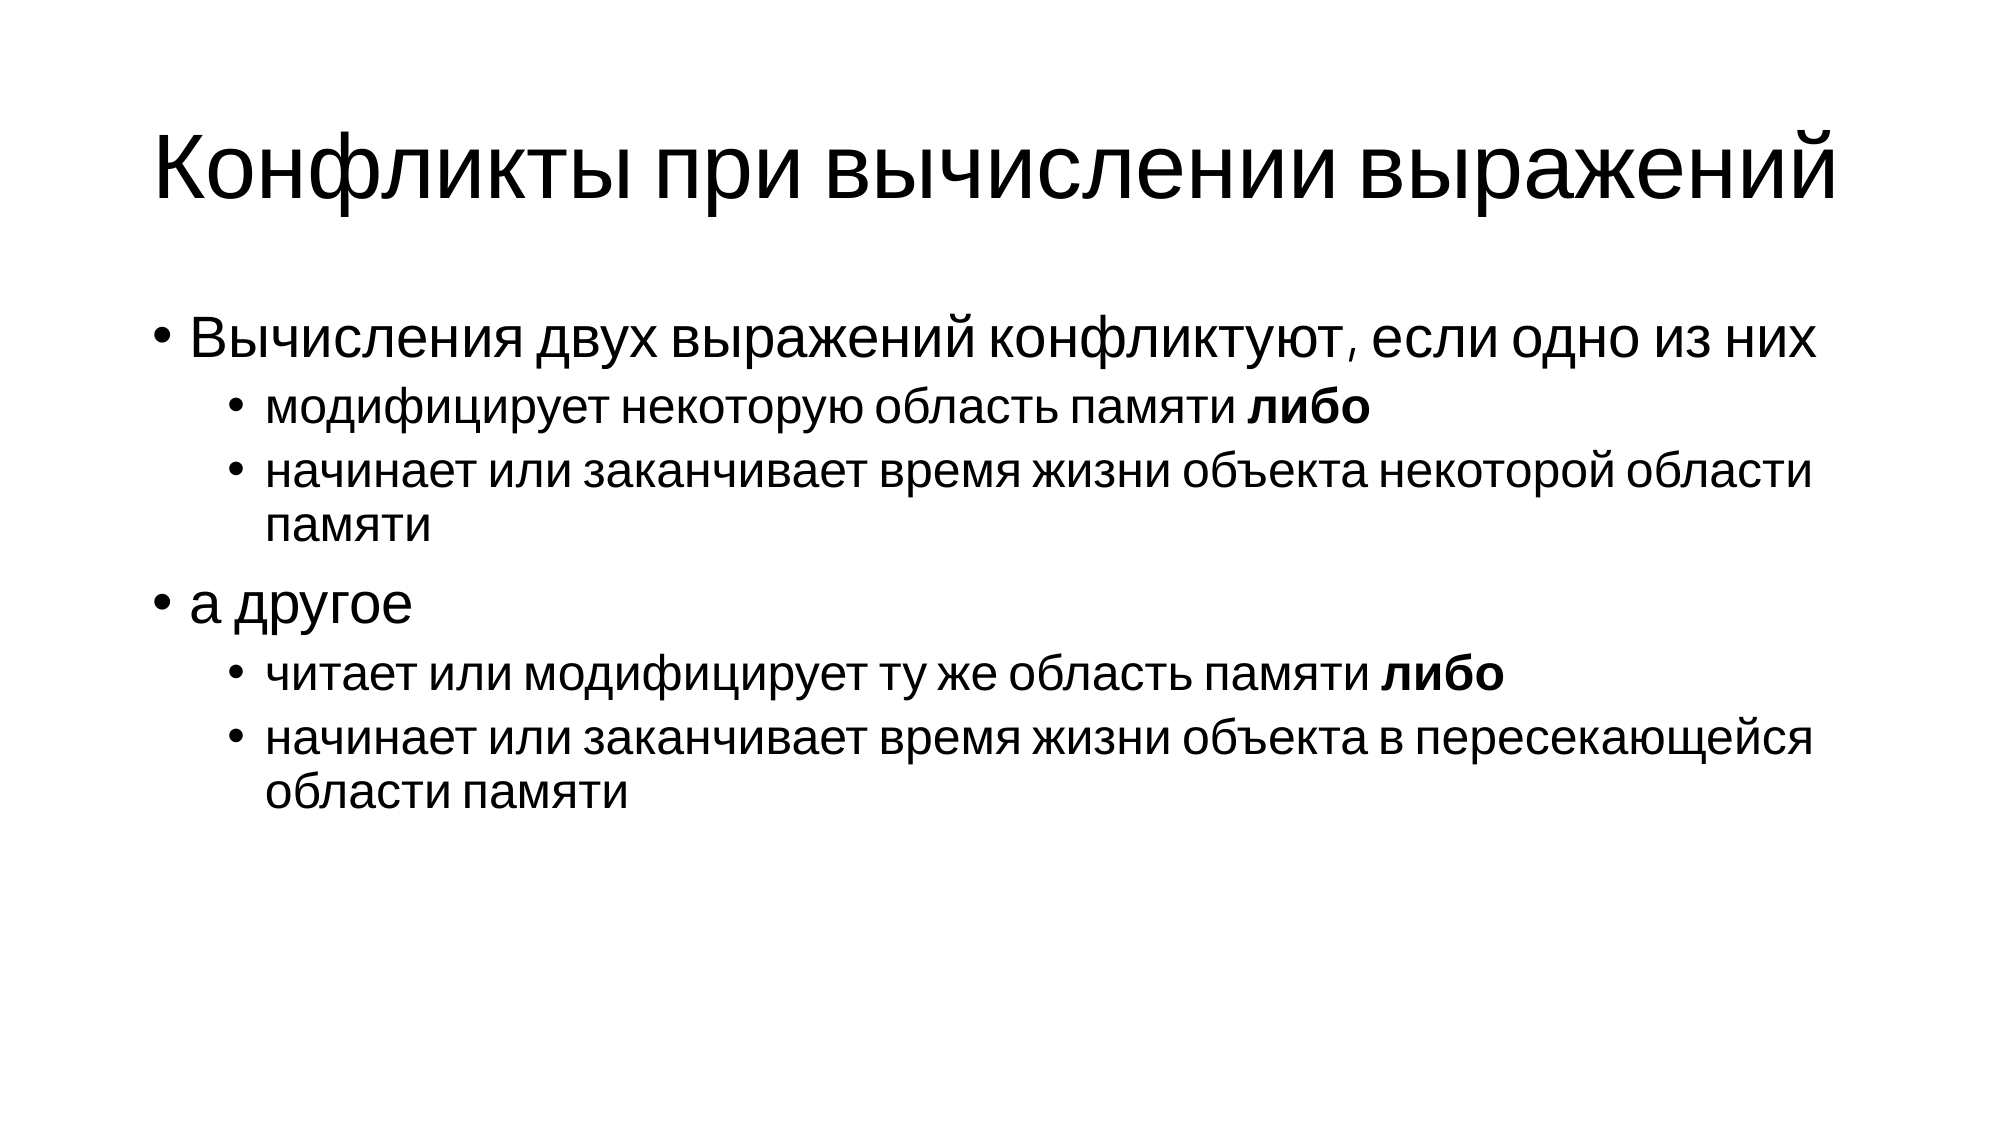

# Конфликты при вычислении выражений
Вычисления двух выражений конфликтуют, если одно из них
модифицирует некоторую область памяти либо
начинает или заканчивает время жизни объекта некоторой области памяти
а другое
читает или модифицирует ту же область памяти либо
начинает или заканчивает время жизни объекта в пересекающейся области памяти